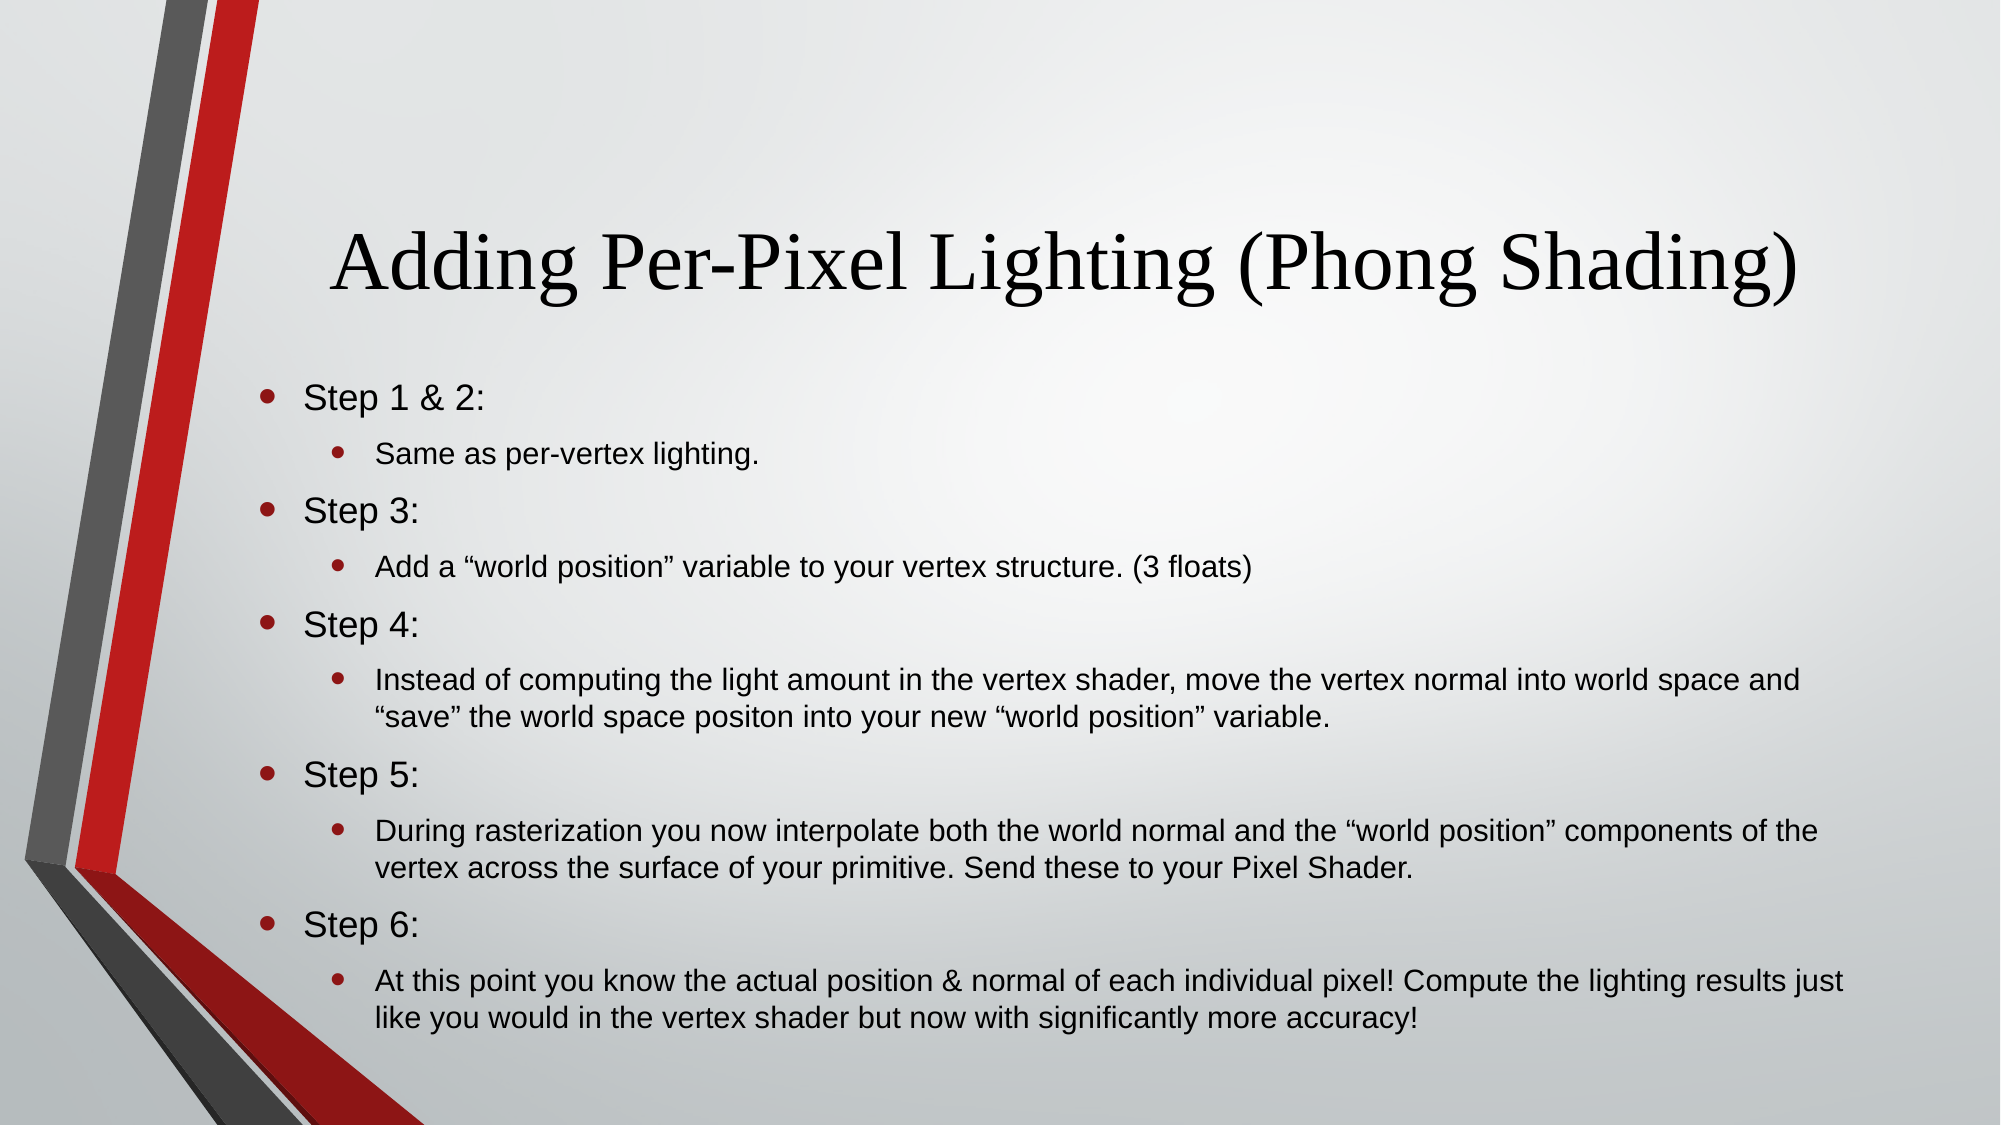

# Adding Per-Pixel Lighting (Phong Shading)
Step 1 & 2:
Same as per-vertex lighting.
Step 3:
Add a “world position” variable to your vertex structure. (3 floats)
Step 4:
Instead of computing the light amount in the vertex shader, move the vertex normal into world space and “save” the world space positon into your new “world position” variable.
Step 5:
During rasterization you now interpolate both the world normal and the “world position” components of the vertex across the surface of your primitive. Send these to your Pixel Shader.
Step 6:
At this point you know the actual position & normal of each individual pixel! Compute the lighting results just like you would in the vertex shader but now with significantly more accuracy!